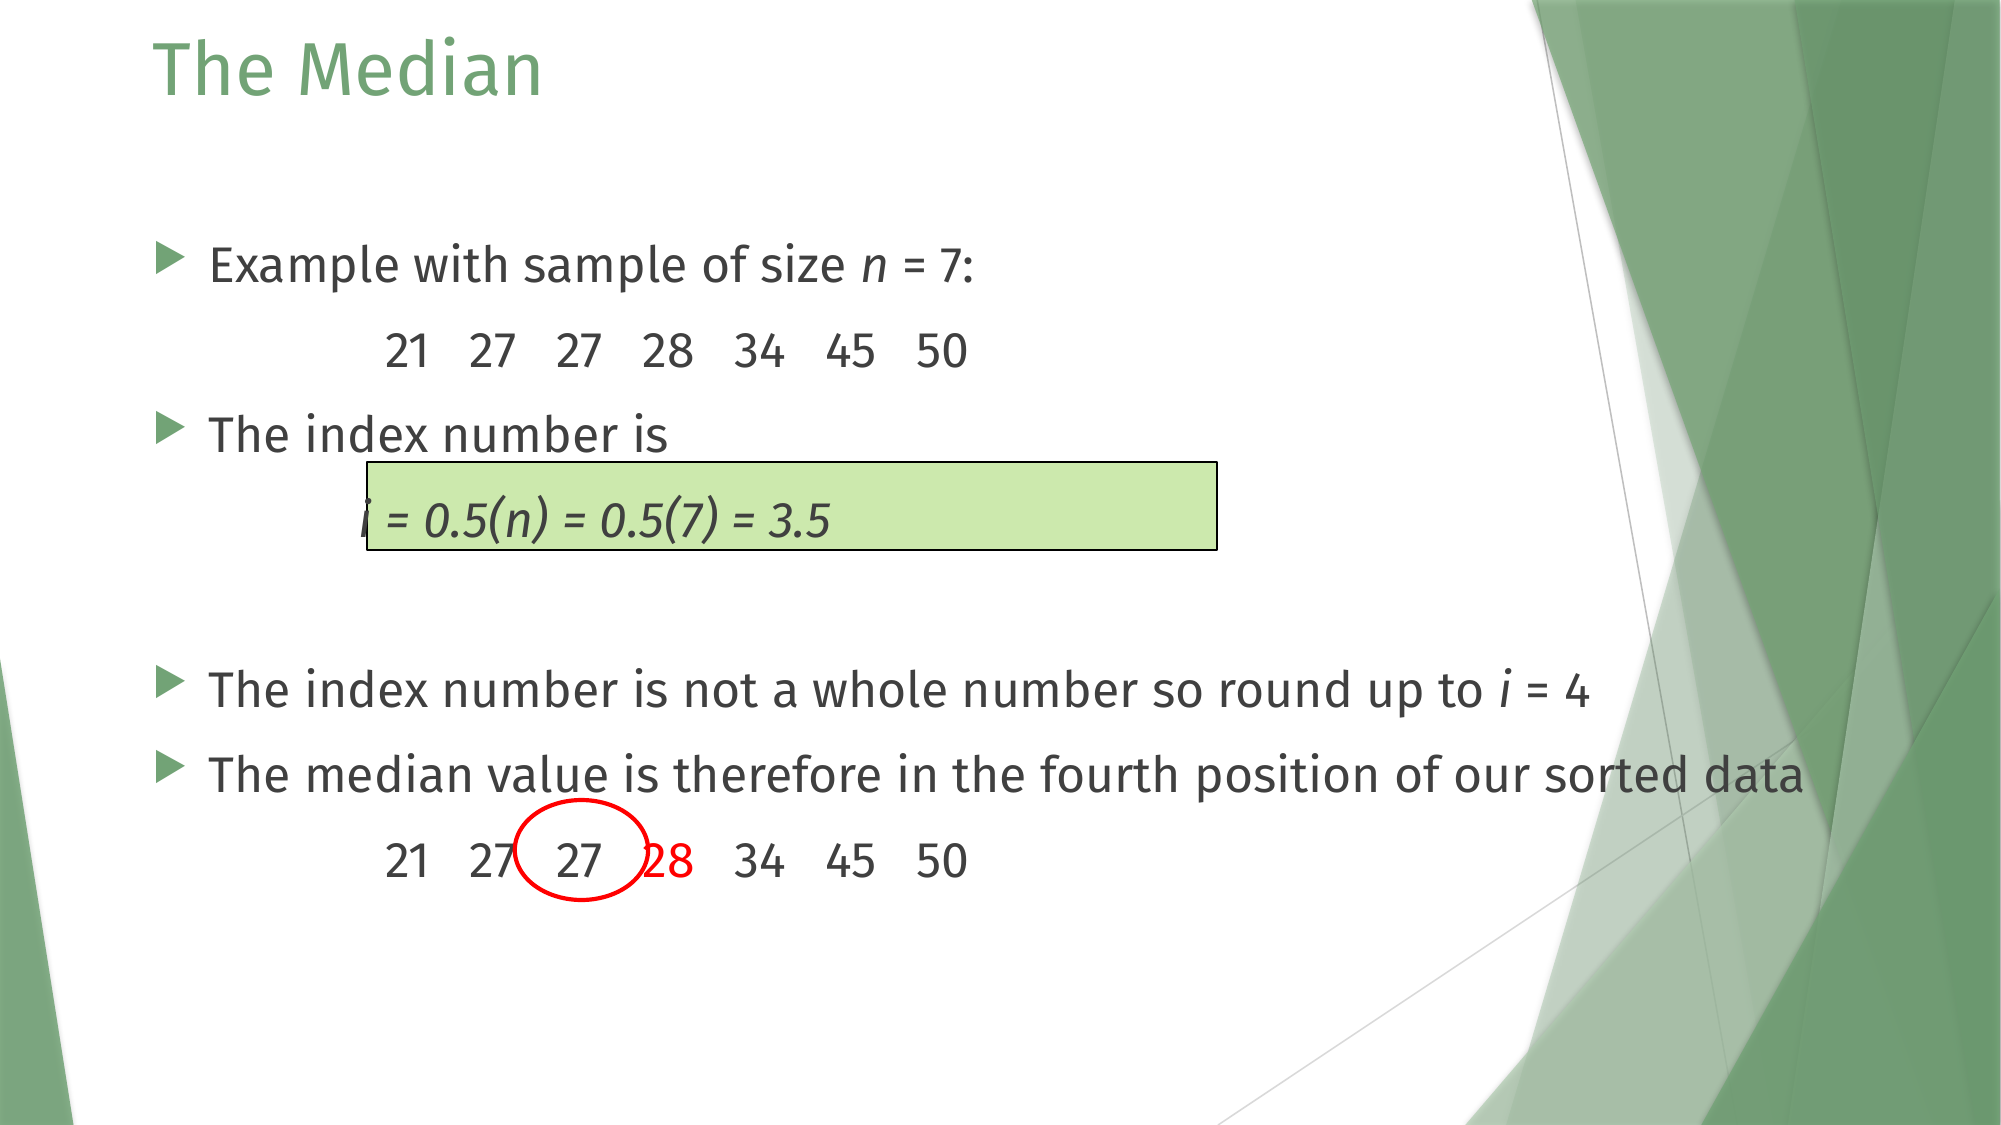

# The Median
Example with sample of size n = 7:
		  21   27   27   28   34   45   50
The index number is
	      	i = 0.5(n) = 0.5(7) = 3.5

The index number is not a whole number so round up to i = 4
The median value is therefore in the fourth position of our sorted data
		  21   27   27   28   34   45   50